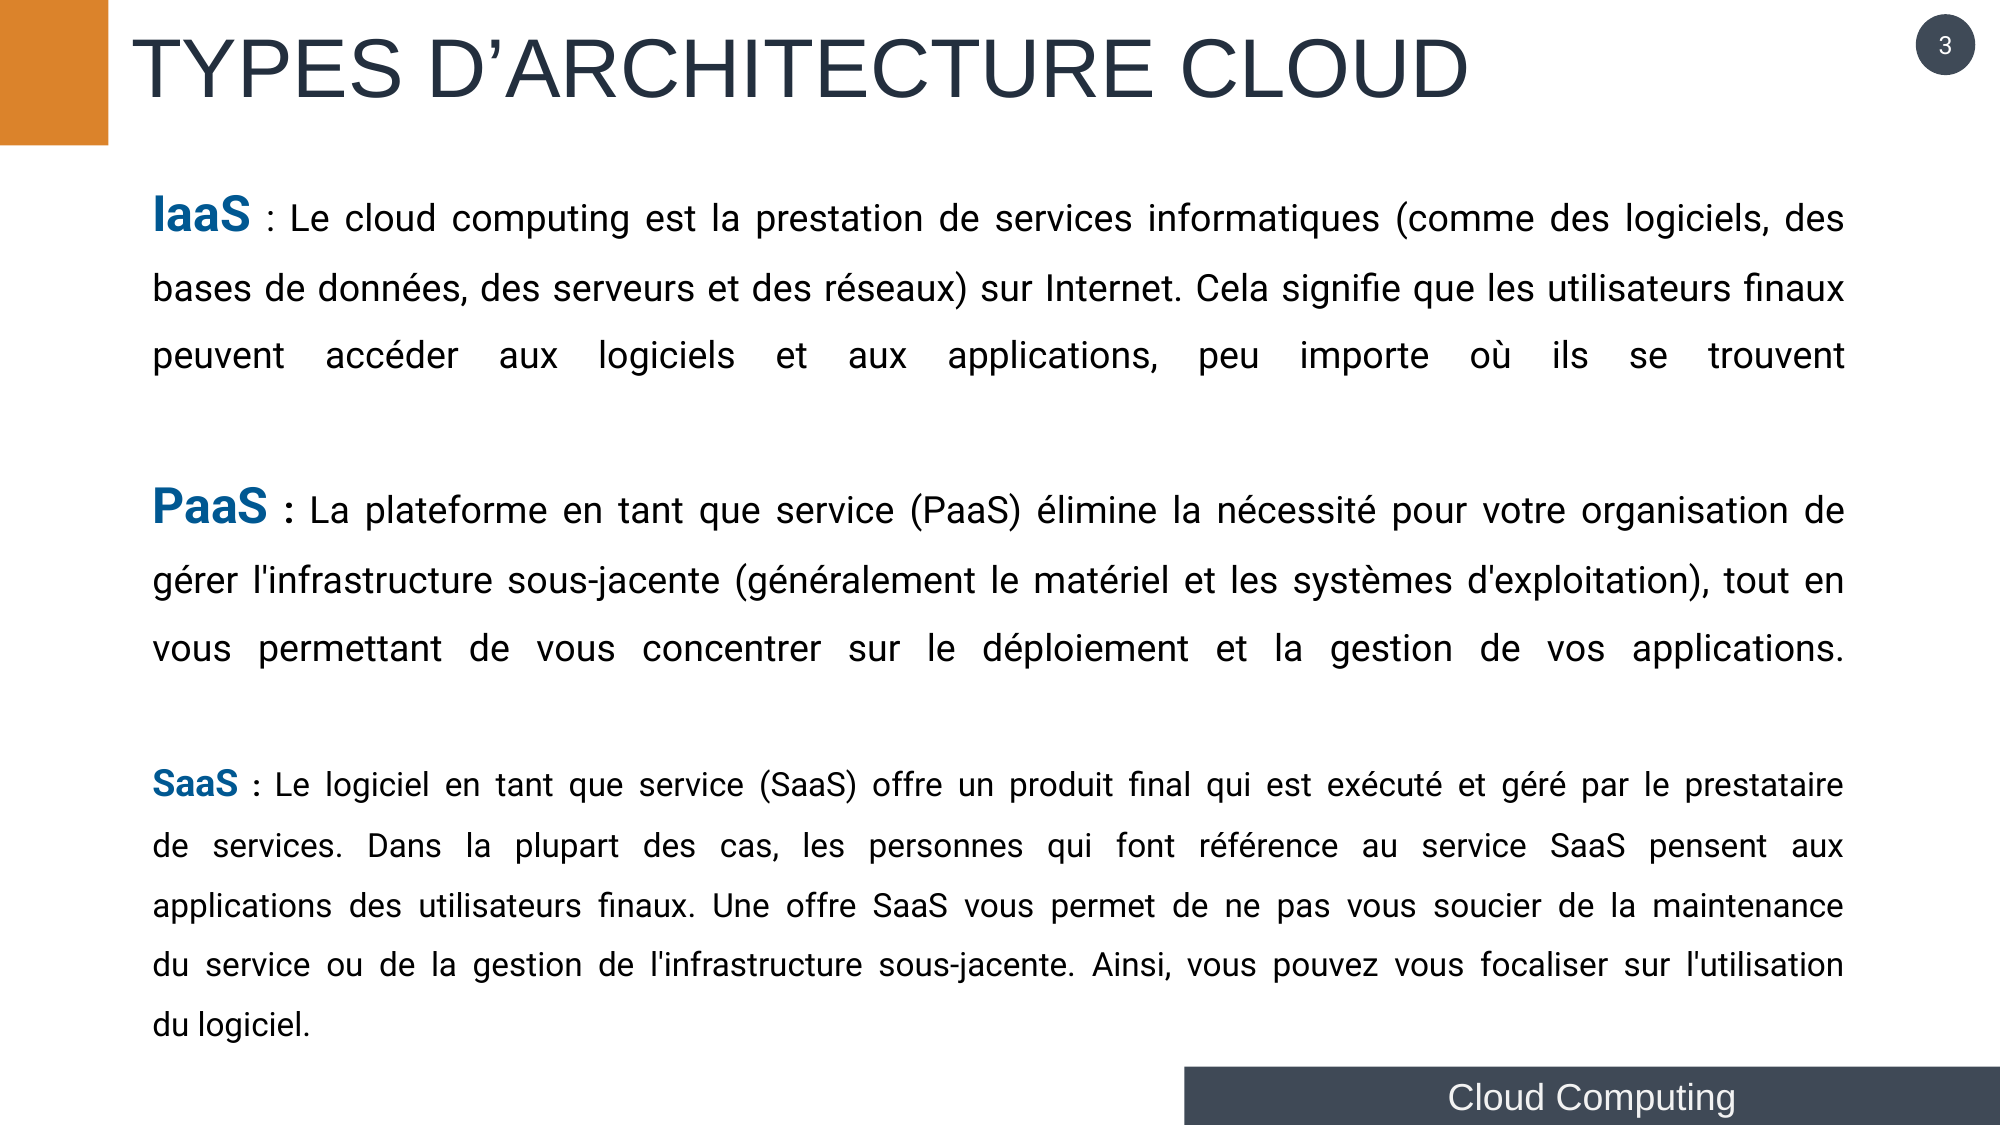

TYPES D’ARCHITECTURE CLOUD

3
# IaaS : Le cloud computing est la prestation de services informatiques (comme des logiciels, des bases de données, des serveurs et des réseaux) sur Internet. Cela signifie que les utilisateurs finaux peuvent accéder aux logiciels et aux applications, peu importe où ils se trouvent PaaS : La plateforme en tant que service (PaaS) élimine la nécessité pour votre organisation de gérer l'infrastructure sous-jacente (généralement le matériel et les systèmes d'exploitation), tout en vous permettant de vous concentrer sur le déploiement et la gestion de vos applications. SaaS : Le logiciel en tant que service (SaaS) offre un produit final qui est exécuté et géré par le prestataire de services. Dans la plupart des cas, les personnes qui font référence au service SaaS pensent aux applications des utilisateurs finaux. Une offre SaaS vous permet de ne pas vous soucier de la maintenance du service ou de la gestion de l'infrastructure sous-jacente. Ainsi, vous pouvez vous focaliser sur l'utilisation du logiciel.
Cloud Computing